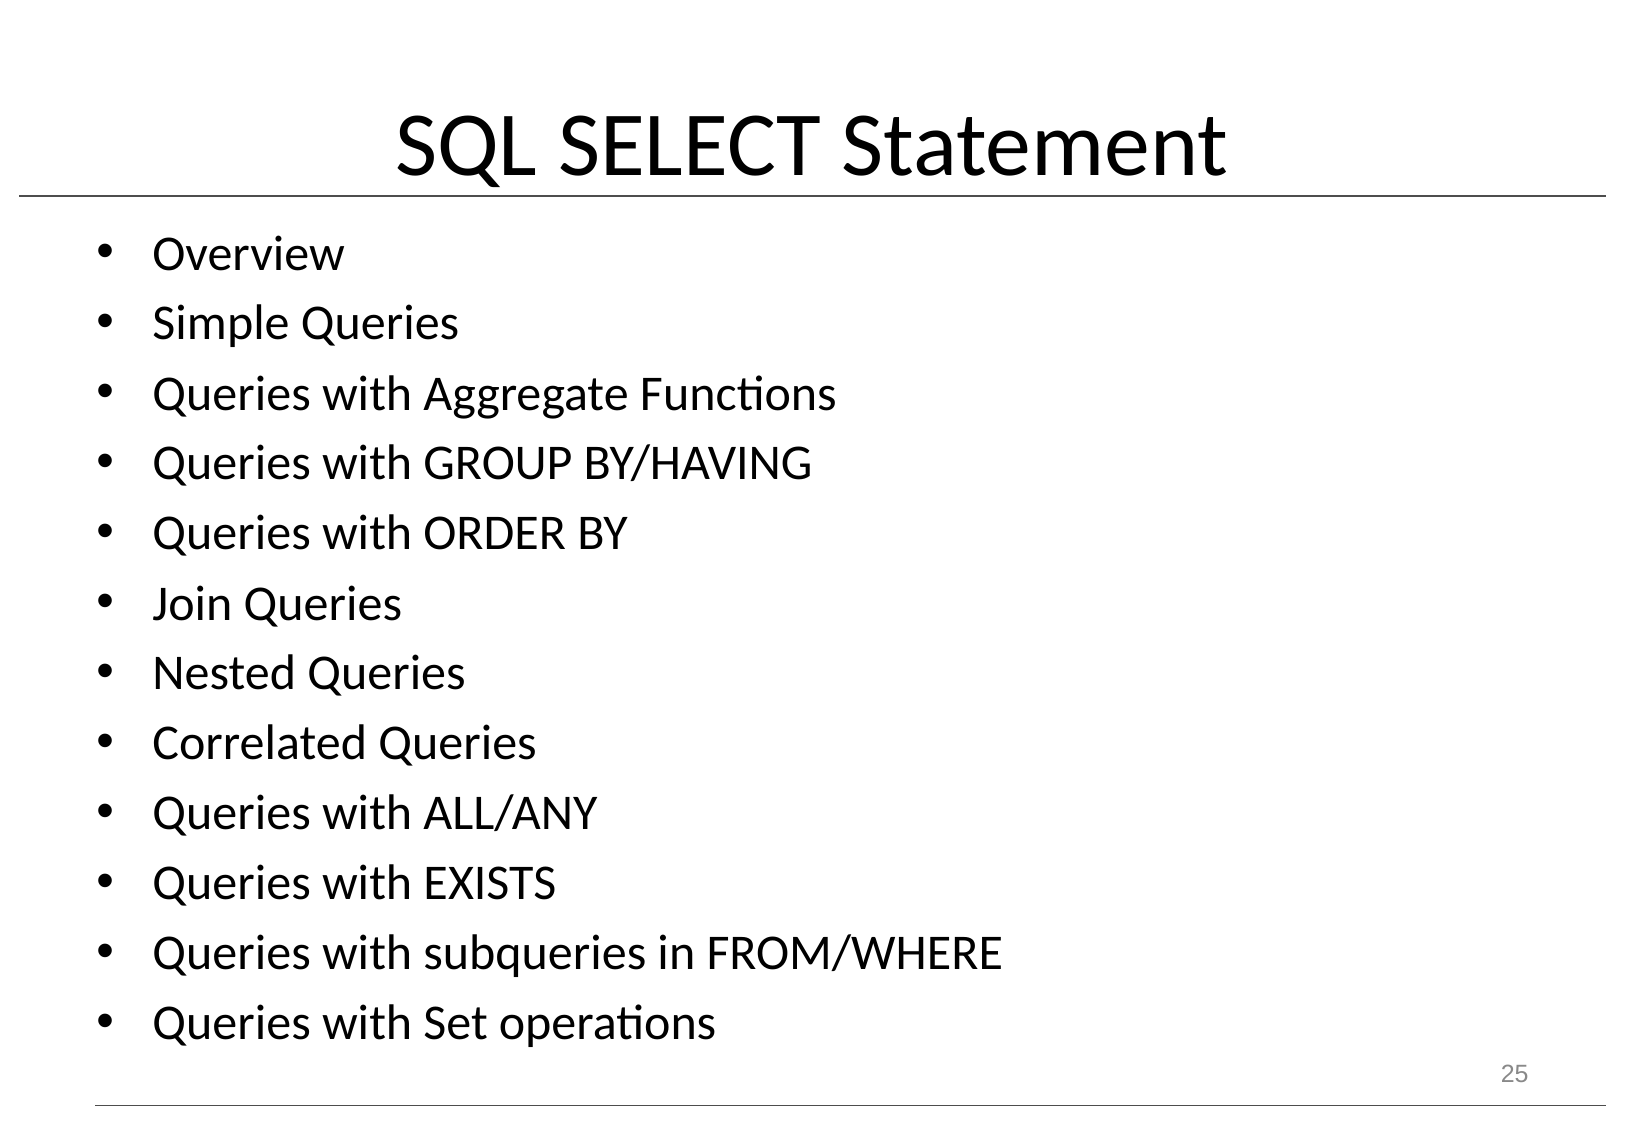

# SQL SELECT Statement
Overview
Simple Queries
Queries with Aggregate Functions
Queries with GROUP BY/HAVING
Queries with ORDER BY
Join Queries
Nested Queries
Correlated Queries
Queries with ALL/ANY
Queries with EXISTS
Queries with subqueries in FROM/WHERE
Queries with Set operations
25